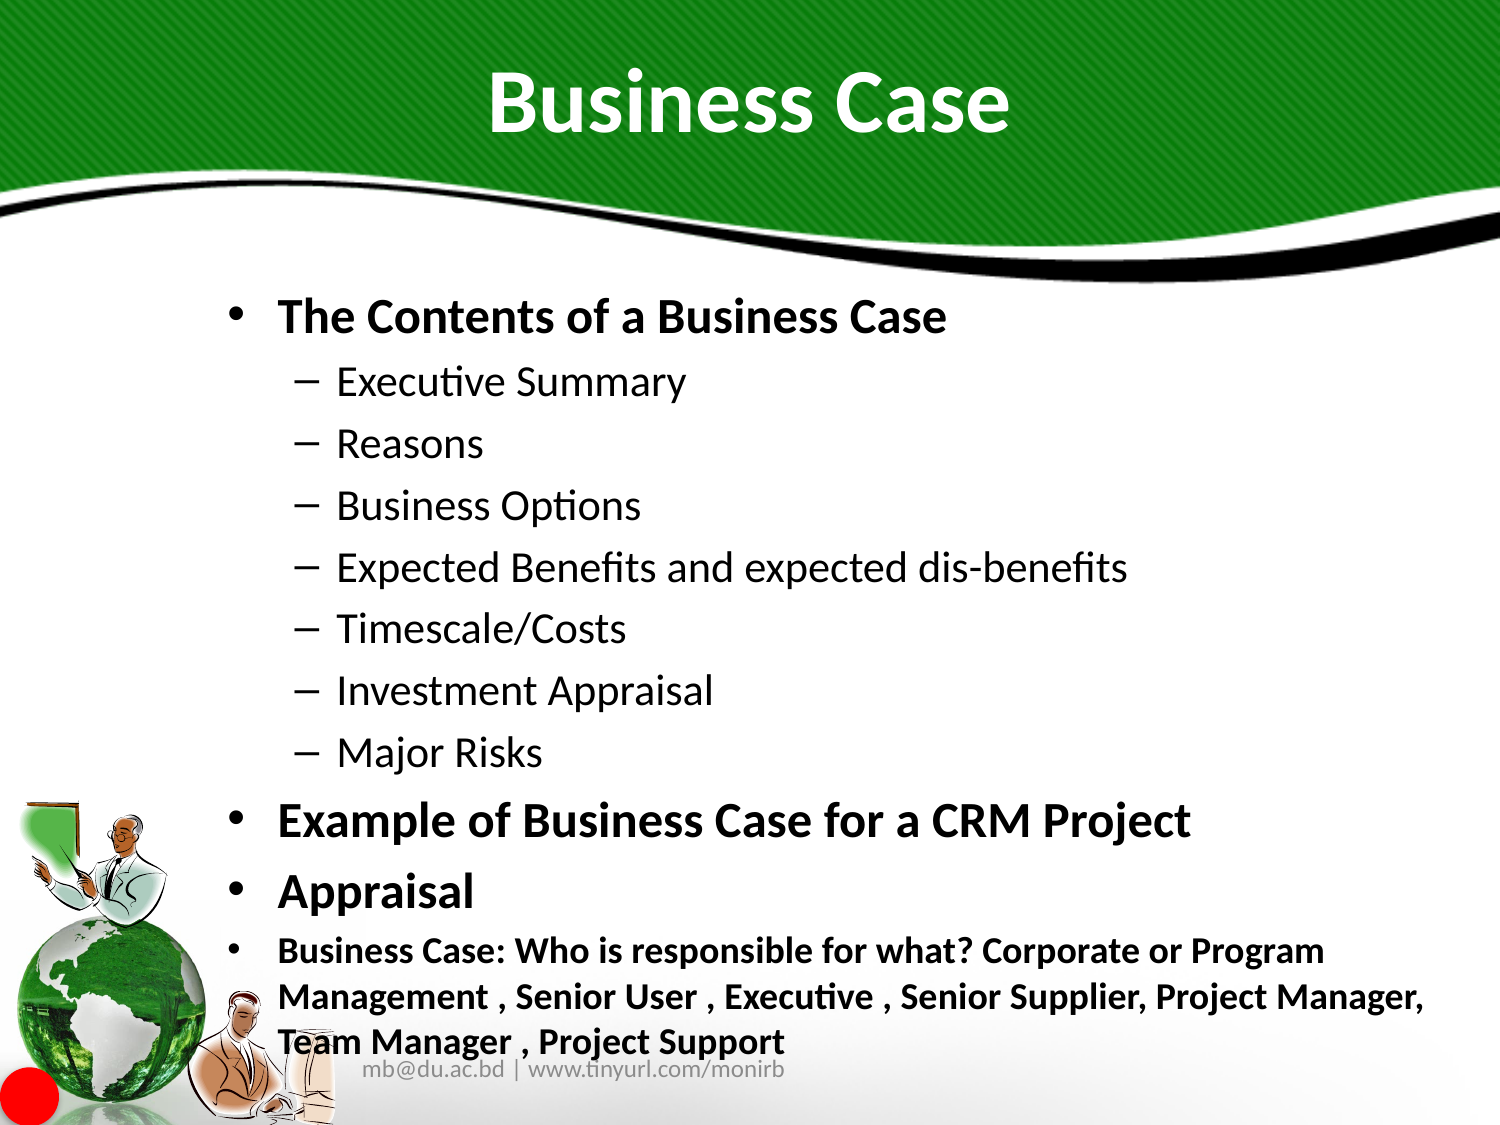

# Business Case
The Contents of a Business Case
Executive Summary
Reasons
Business Options
Expected Benefits and expected dis-benefits
Timescale/Costs
Investment Appraisal
Major Risks
Example of Business Case for a CRM Project
Appraisal
Business Case: Who is responsible for what? Corporate or Program Management , Senior User , Executive , Senior Supplier, Project Manager, Team Manager , Project Support

mb@du.ac.bd | www.tinyurl.com/monirb